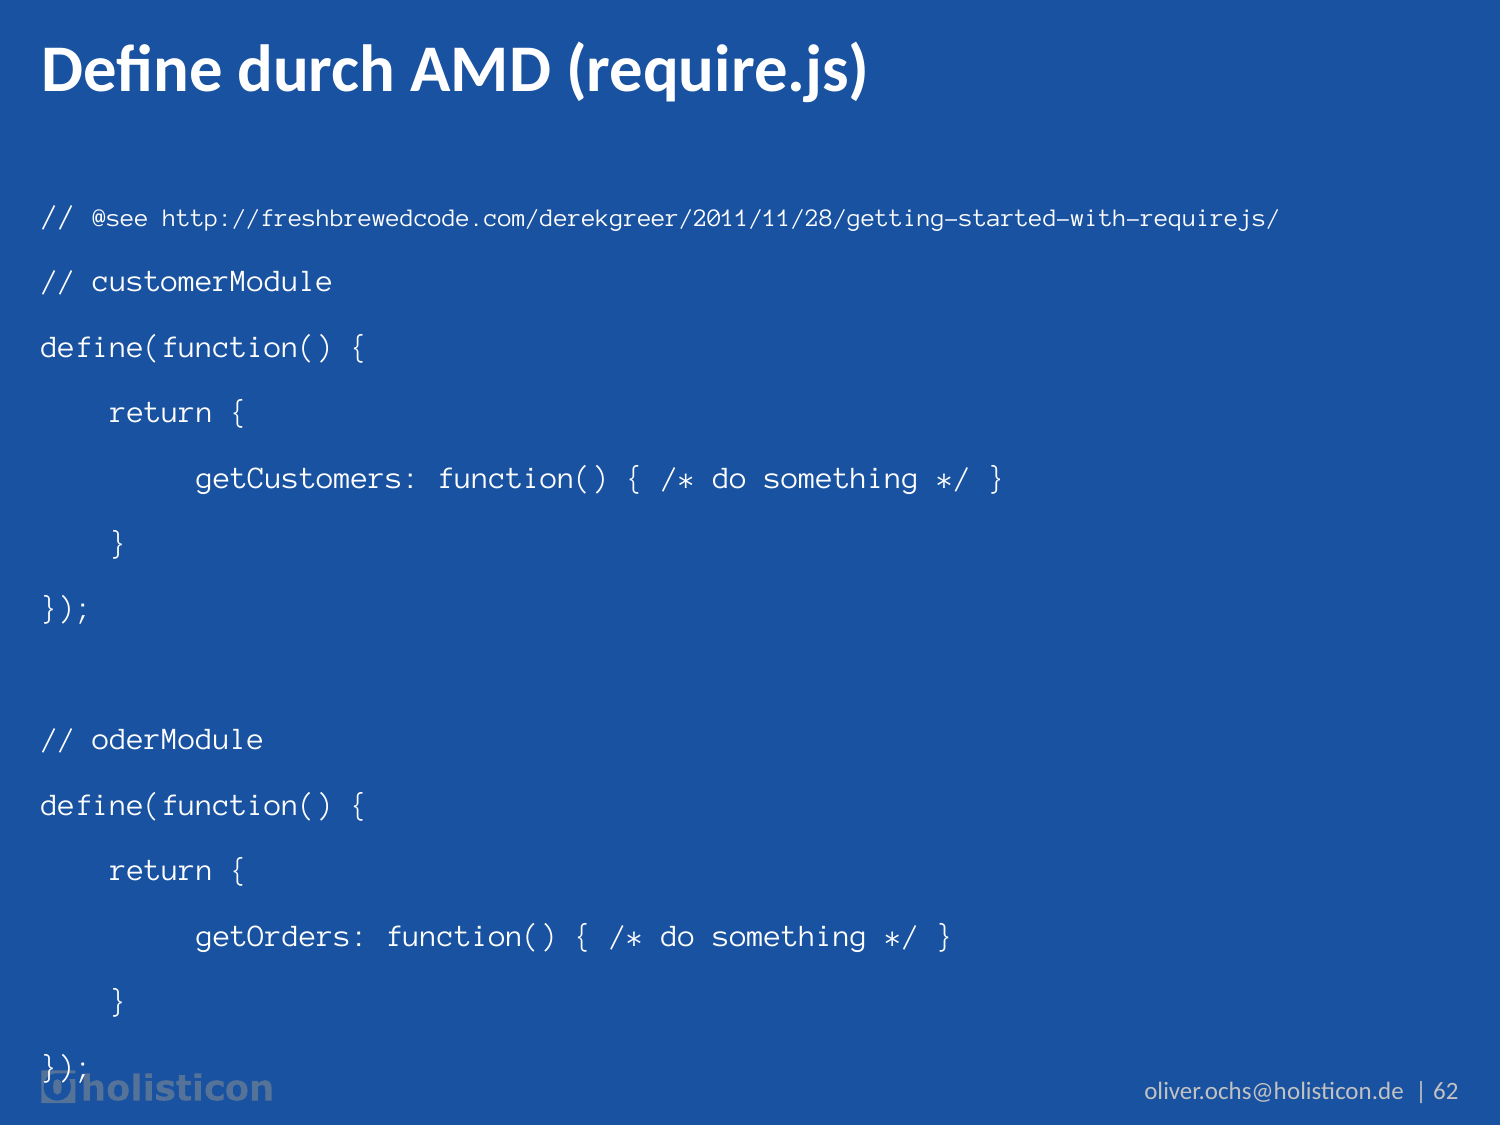

# Define durch AMD (require.js)
// @see http://freshbrewedcode.com/derekgreer/2011/11/28/getting-started-with-requirejs/
// customerModule
define(function() {
    return {
         getCustomers: function() { /* do something */ }
    }
});

// oderModule
define(function() {
    return {
         getOrders: function() { /* do something */ }
    }
});